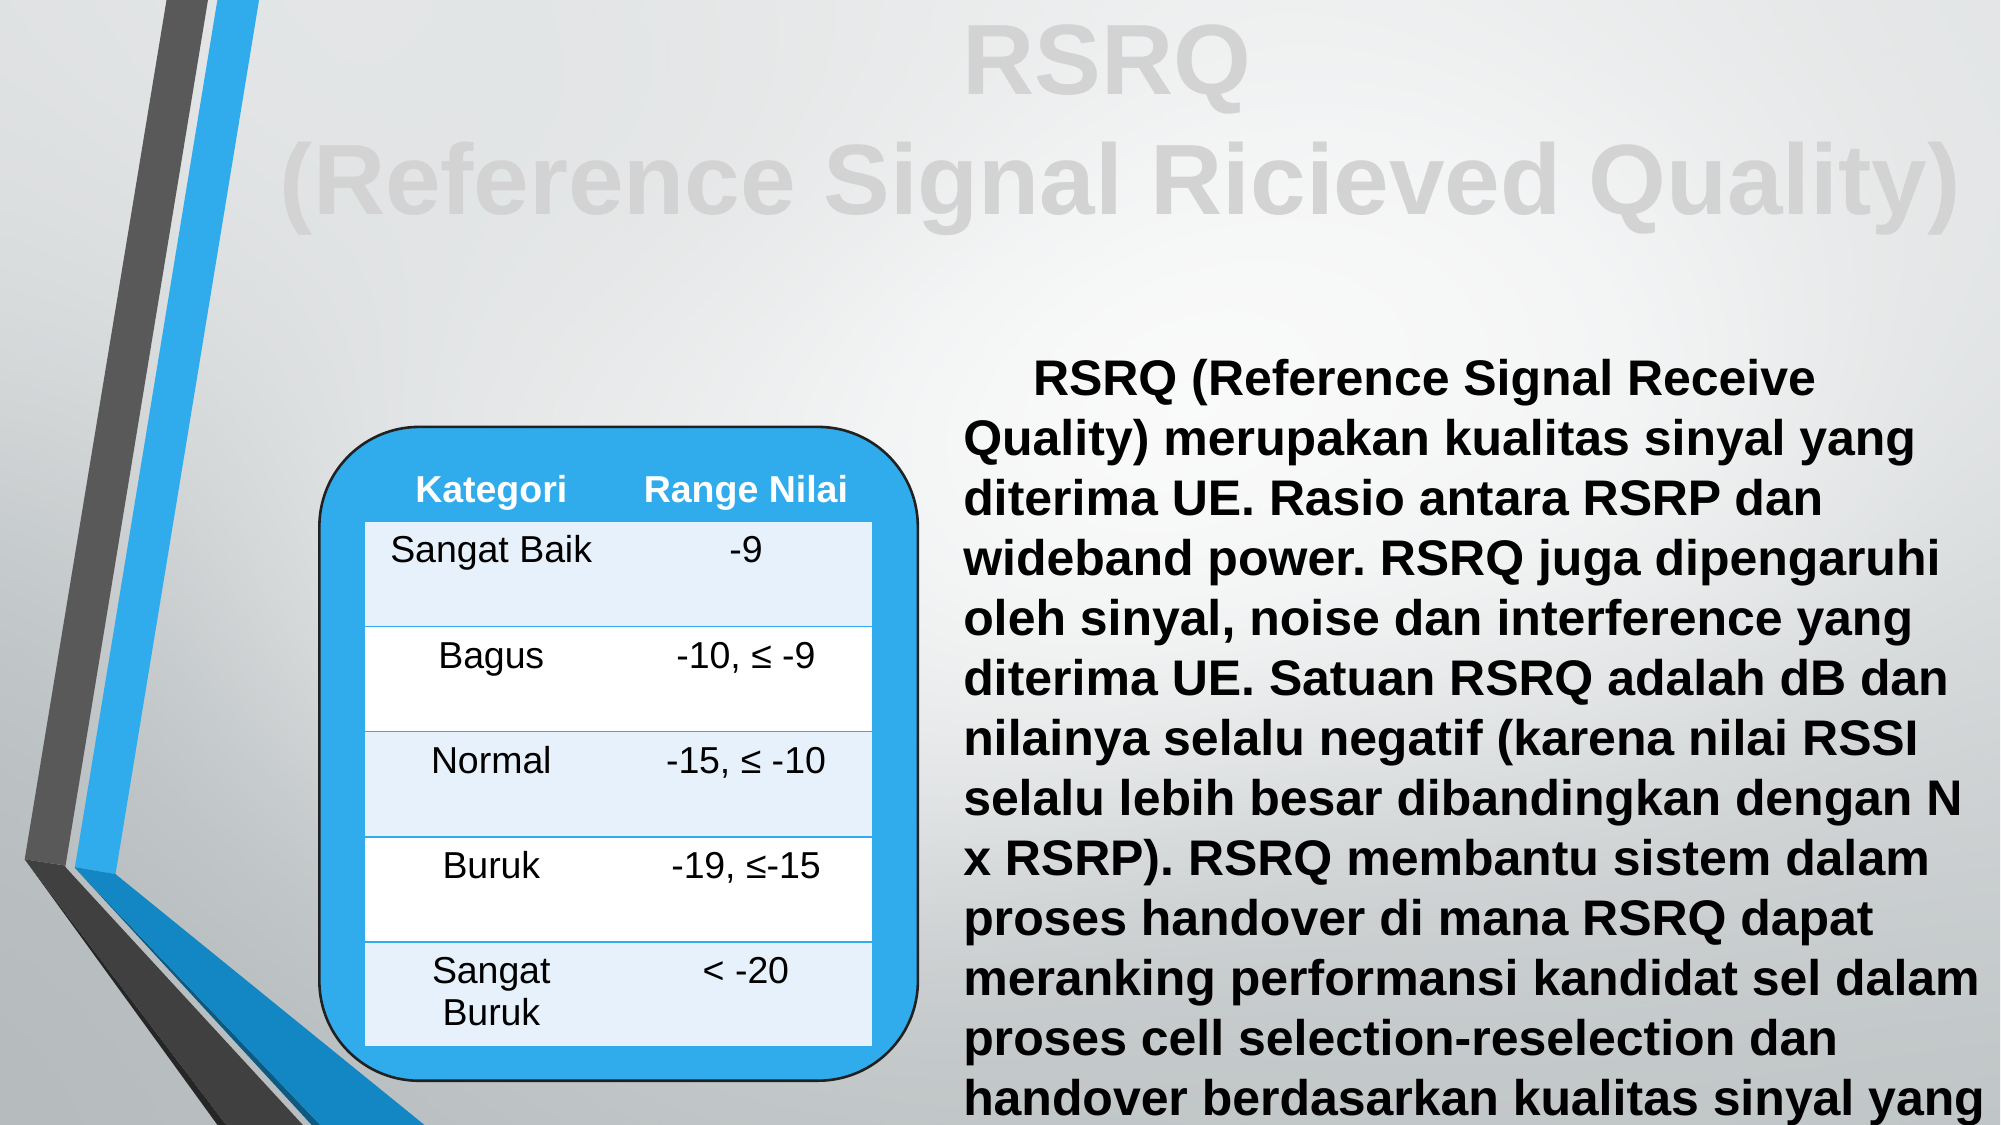

RSRQ
(Reference Signal Ricieved Quality)
     RSRQ (Reference Signal Receive Quality) merupakan kualitas sinyal yang diterima UE. Rasio antara RSRP dan wideband power. RSRQ juga dipengaruhi oleh sinyal, noise dan interference yang diterima UE. Satuan RSRQ adalah dB dan nilainya selalu negatif (karena nilai RSSI selalu lebih besar dibandingkan dengan N x RSRP). RSRQ membantu sistem dalam proses handover di mana RSRQ dapat meranking performansi kandidat sel dalam proses cell selection-reselection dan handover berdasarkan kualitas sinyal yang diterima.

| Kategori | Range Nilai |
| --- | --- |
| Sangat Baik | -9 |
| Bagus | -10, ≤ -9 |
| Normal | -15, ≤ -10 |
| Buruk | -19, ≤-15 |
| Sangat Buruk | < -20 |